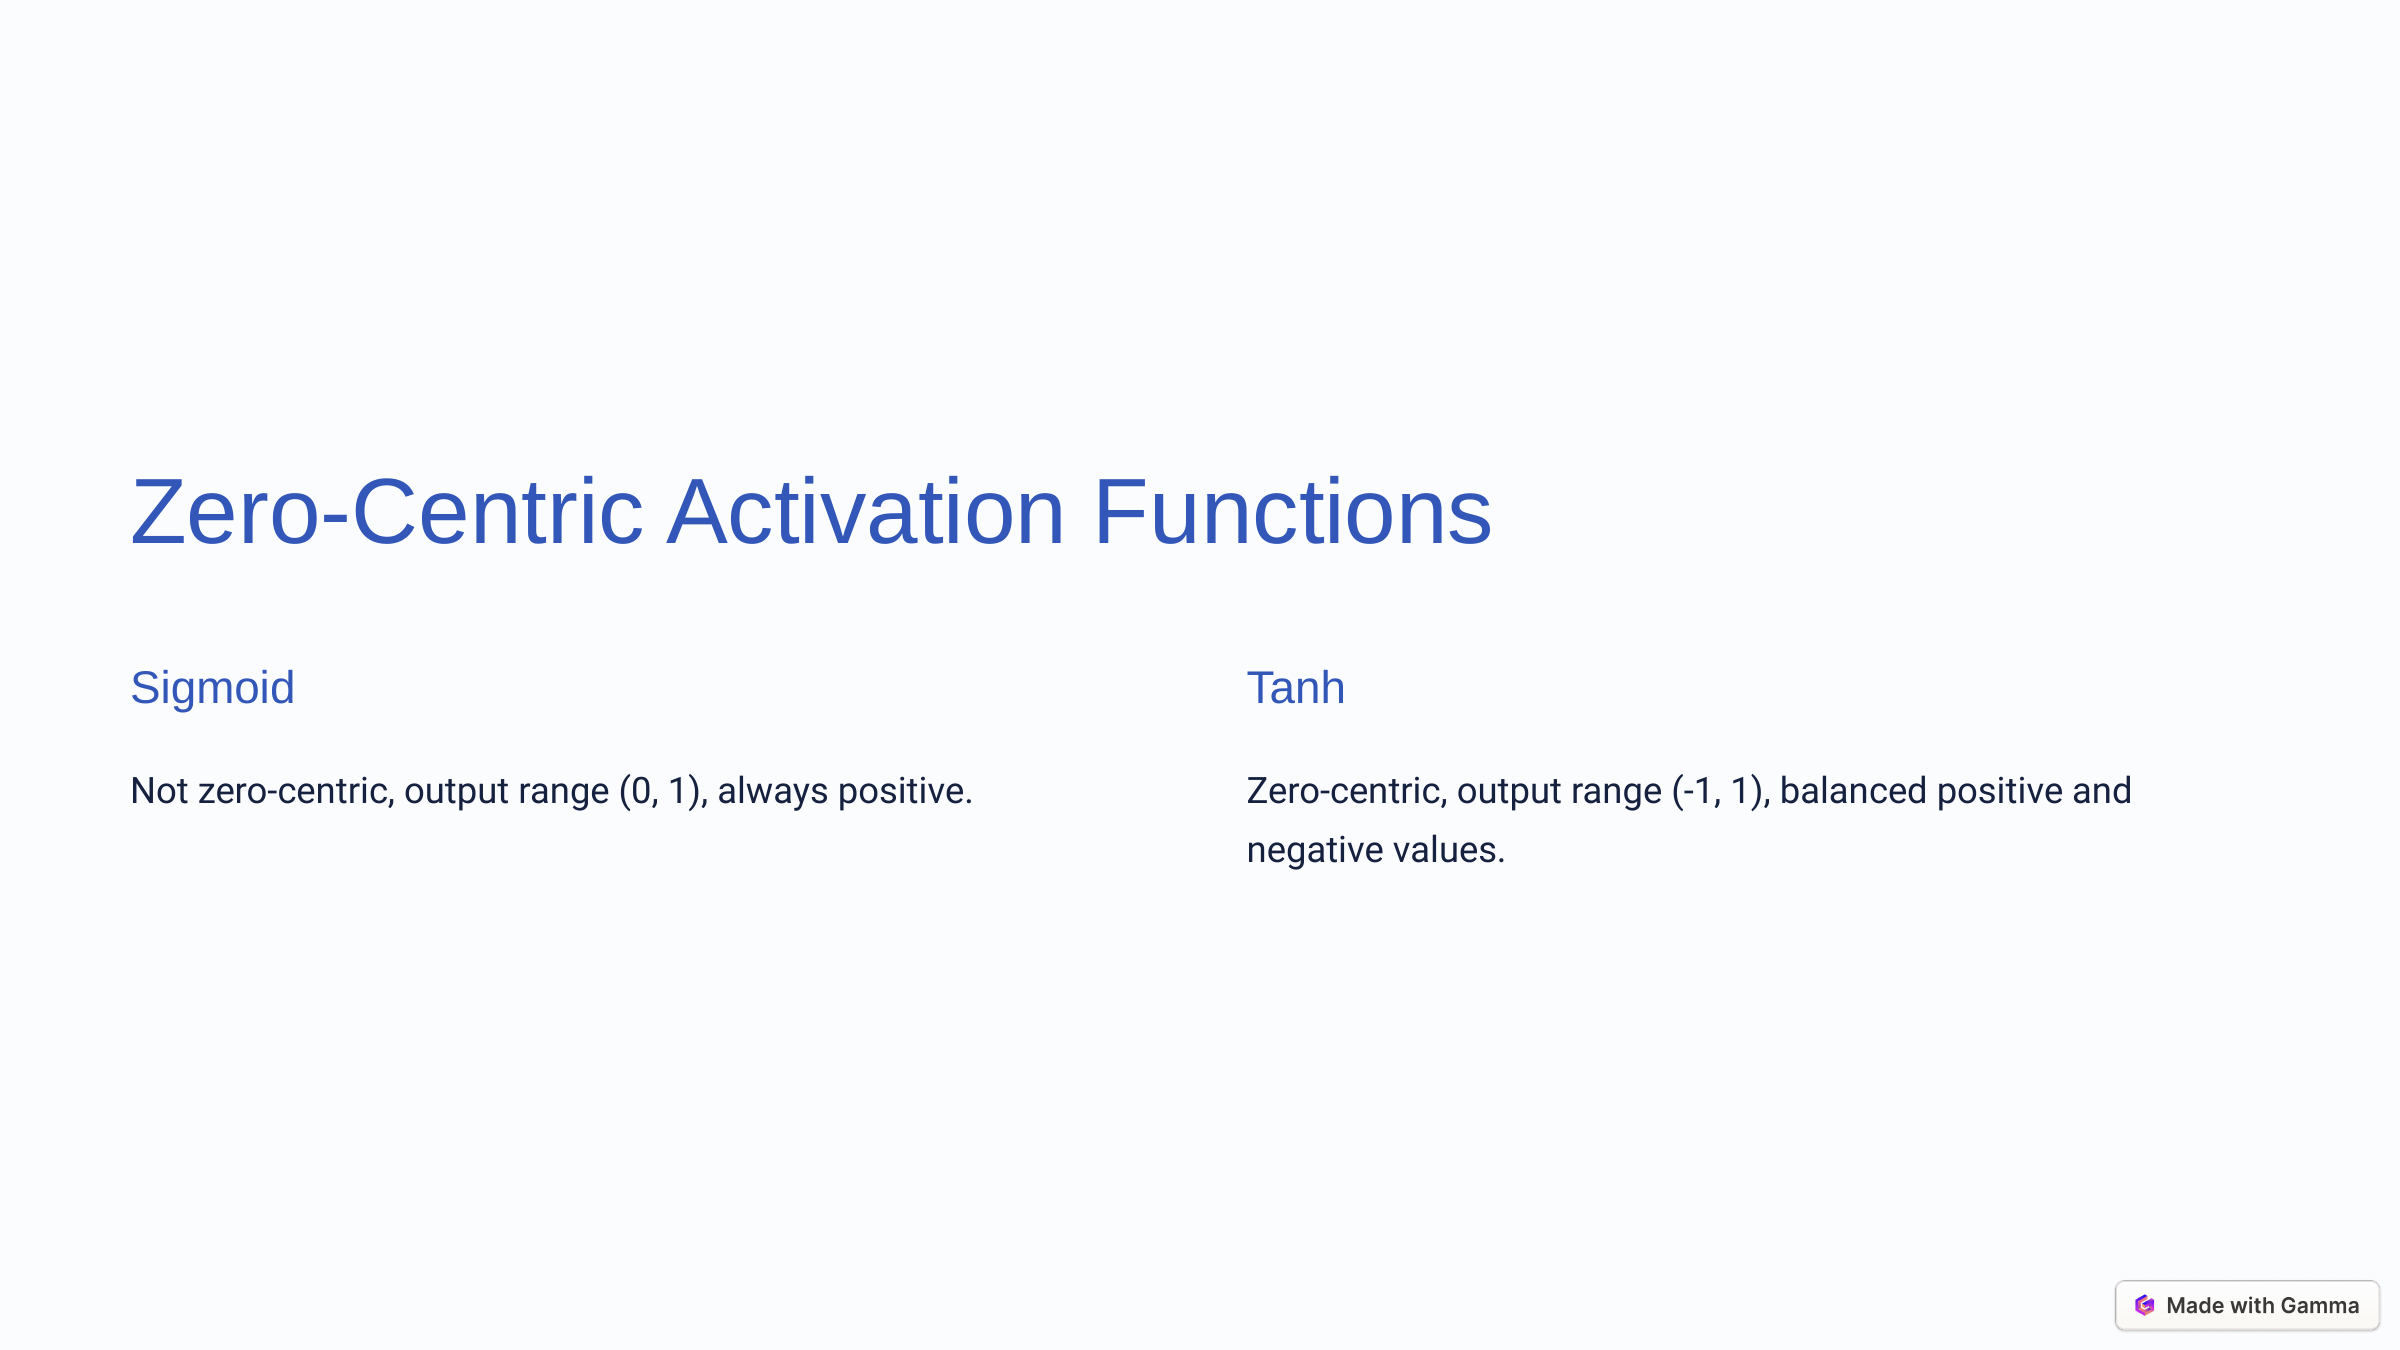

Zero-Centric Activation Functions
Sigmoid
Tanh
Not zero-centric, output range (0, 1), always positive.
Zero-centric, output range (-1, 1), balanced positive and negative values.